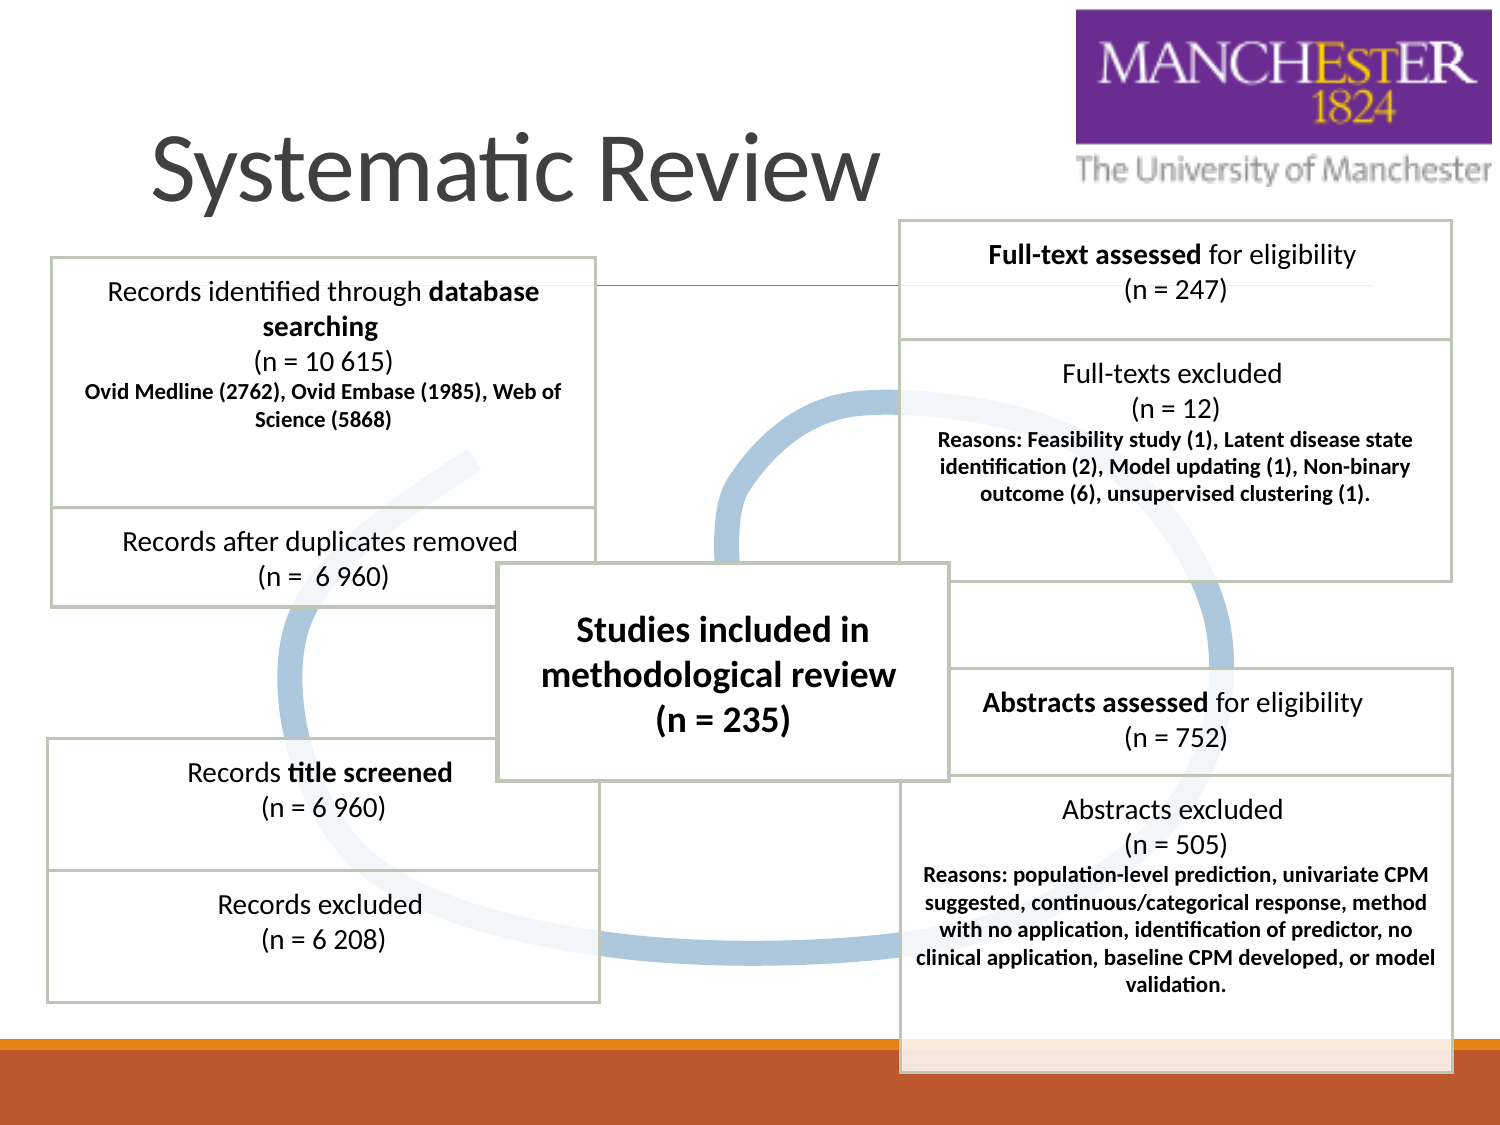

# Systematic Review
Full-text assessed for eligibility
(n = 247)
Full-texts excluded
(n = 12)
Reasons: Feasibility study (1), Latent disease state identification (2), Model updating (1), Non-binary outcome (6), unsupervised clustering (1).

Records identified through database searching
(n = 10 615)
Ovid Medline (2762), Ovid Embase (1985), Web of Science (5868)
Records after duplicates removed
(n =  6 960)

Studies included in methodological review
(n = 235)
Abstracts assessed for eligibility
(n = 752)
Abstracts excluded
(n = 505)
Reasons: population-level prediction, univariate CPM suggested, continuous/categorical response, method with no application, identification of predictor, no clinical application, baseline CPM developed, or model validation.

Records title screened
(n = 6 960)
Records excluded
(n = 6 208)